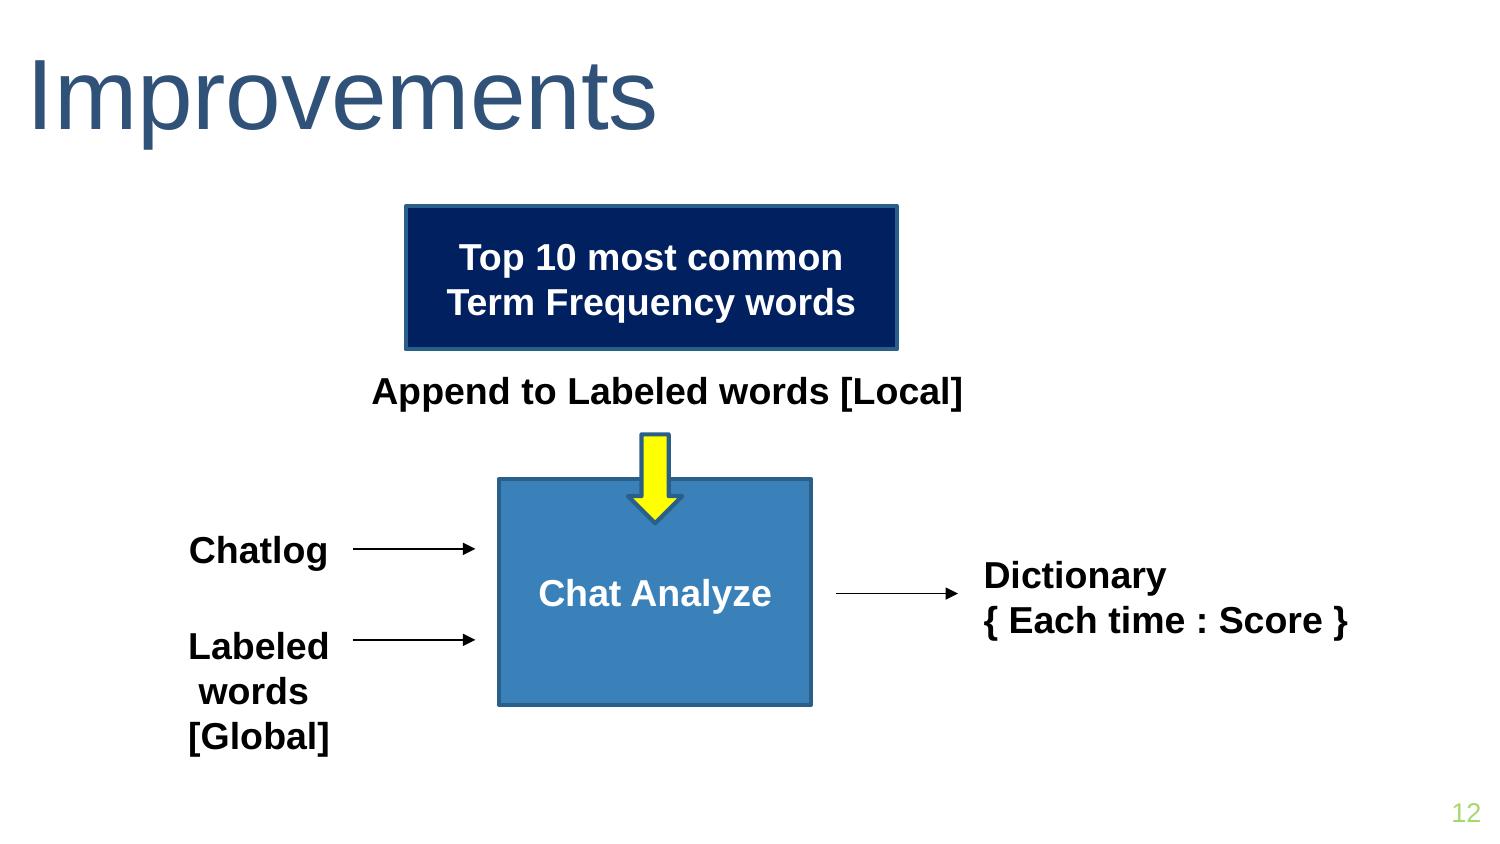

Improvements
Top 10 most common Term Frequency words
Append to Labeled words [Local]

Chat Analyze
Chatlog
Dictionary
{ Each time : Score }
Labeled
 words
[Global]
12